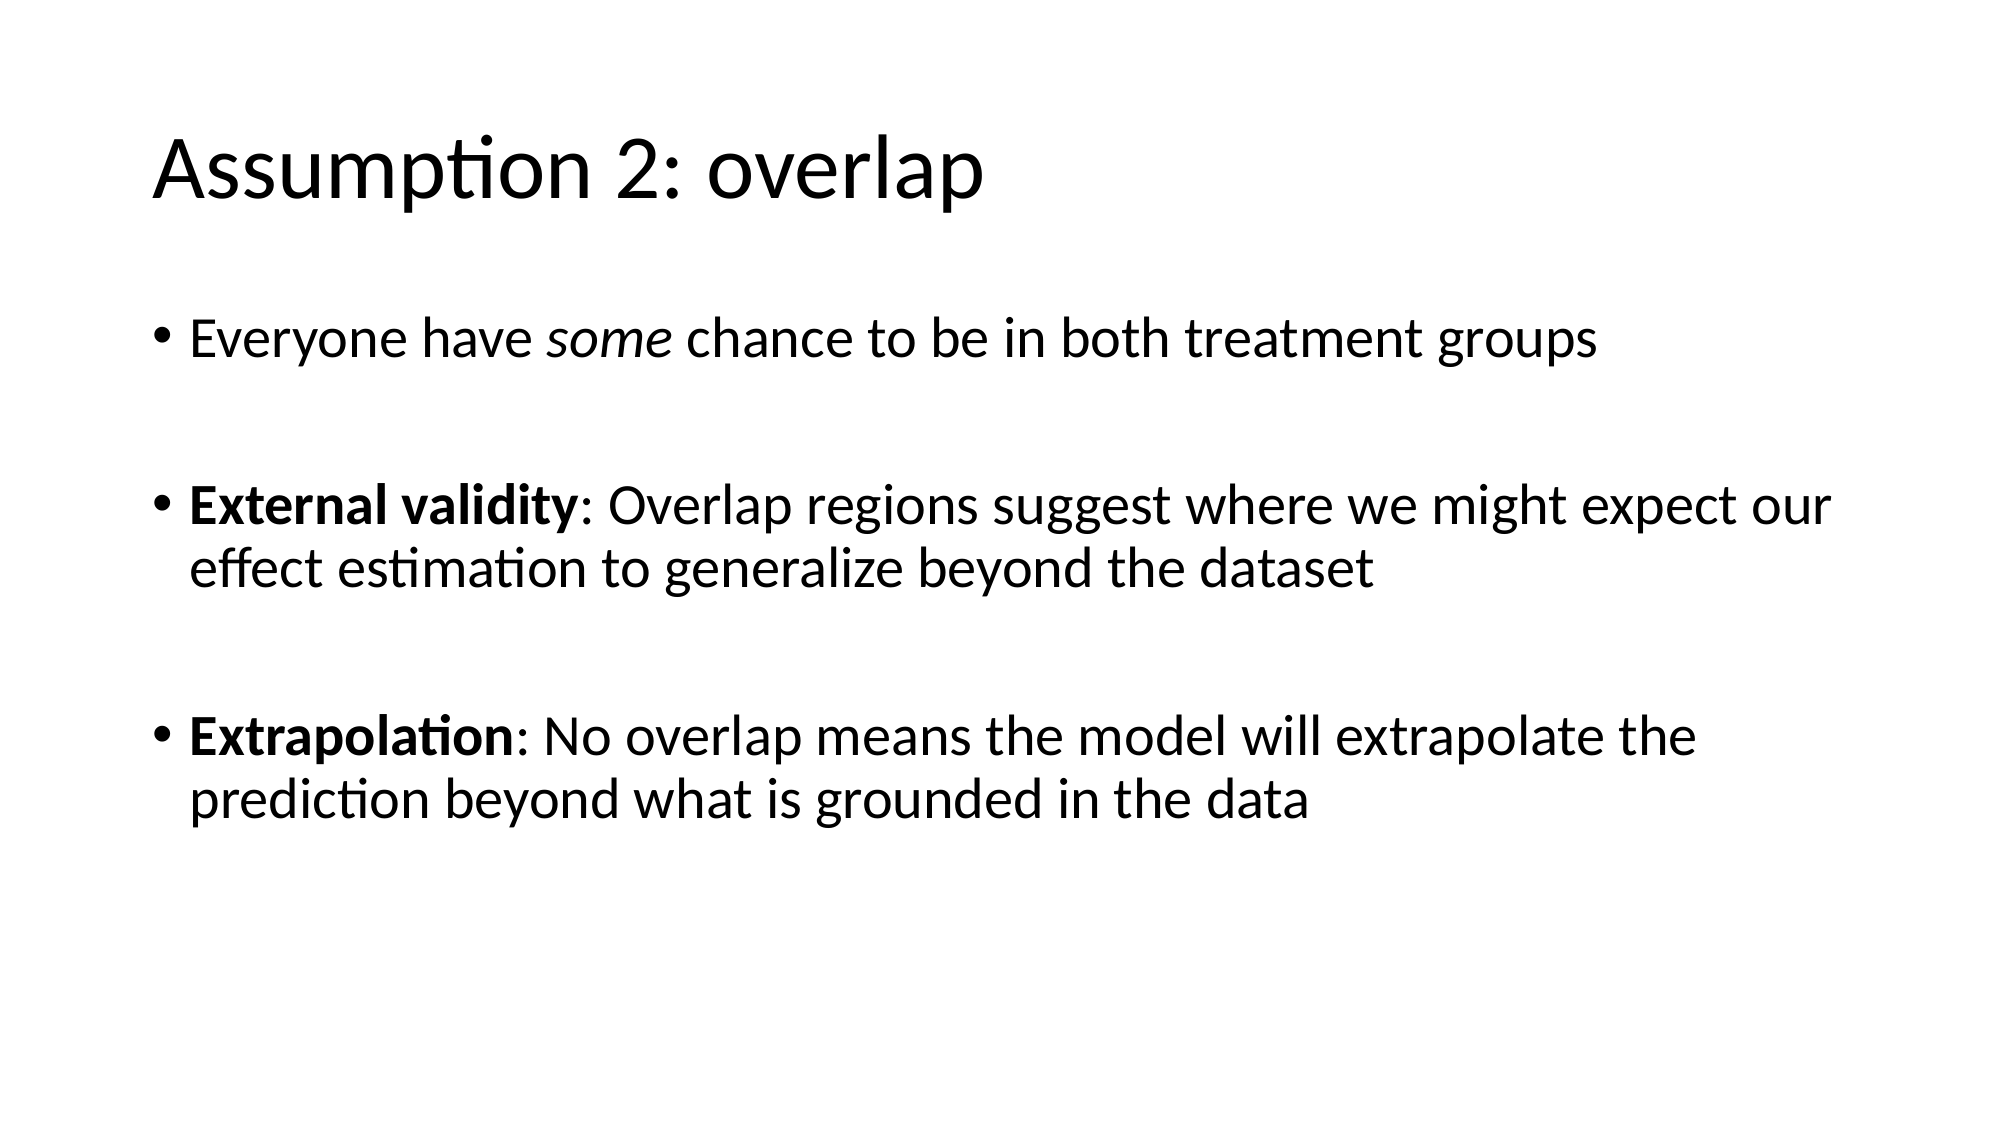

# Assumption 2: overlap
Everyone have some chance to be in both treatment groups

External validity: Overlap regions suggest where we might expect our effect estimation to generalize beyond the dataset

Extrapolation: No overlap means the model will extrapolate the prediction beyond what is grounded in the data